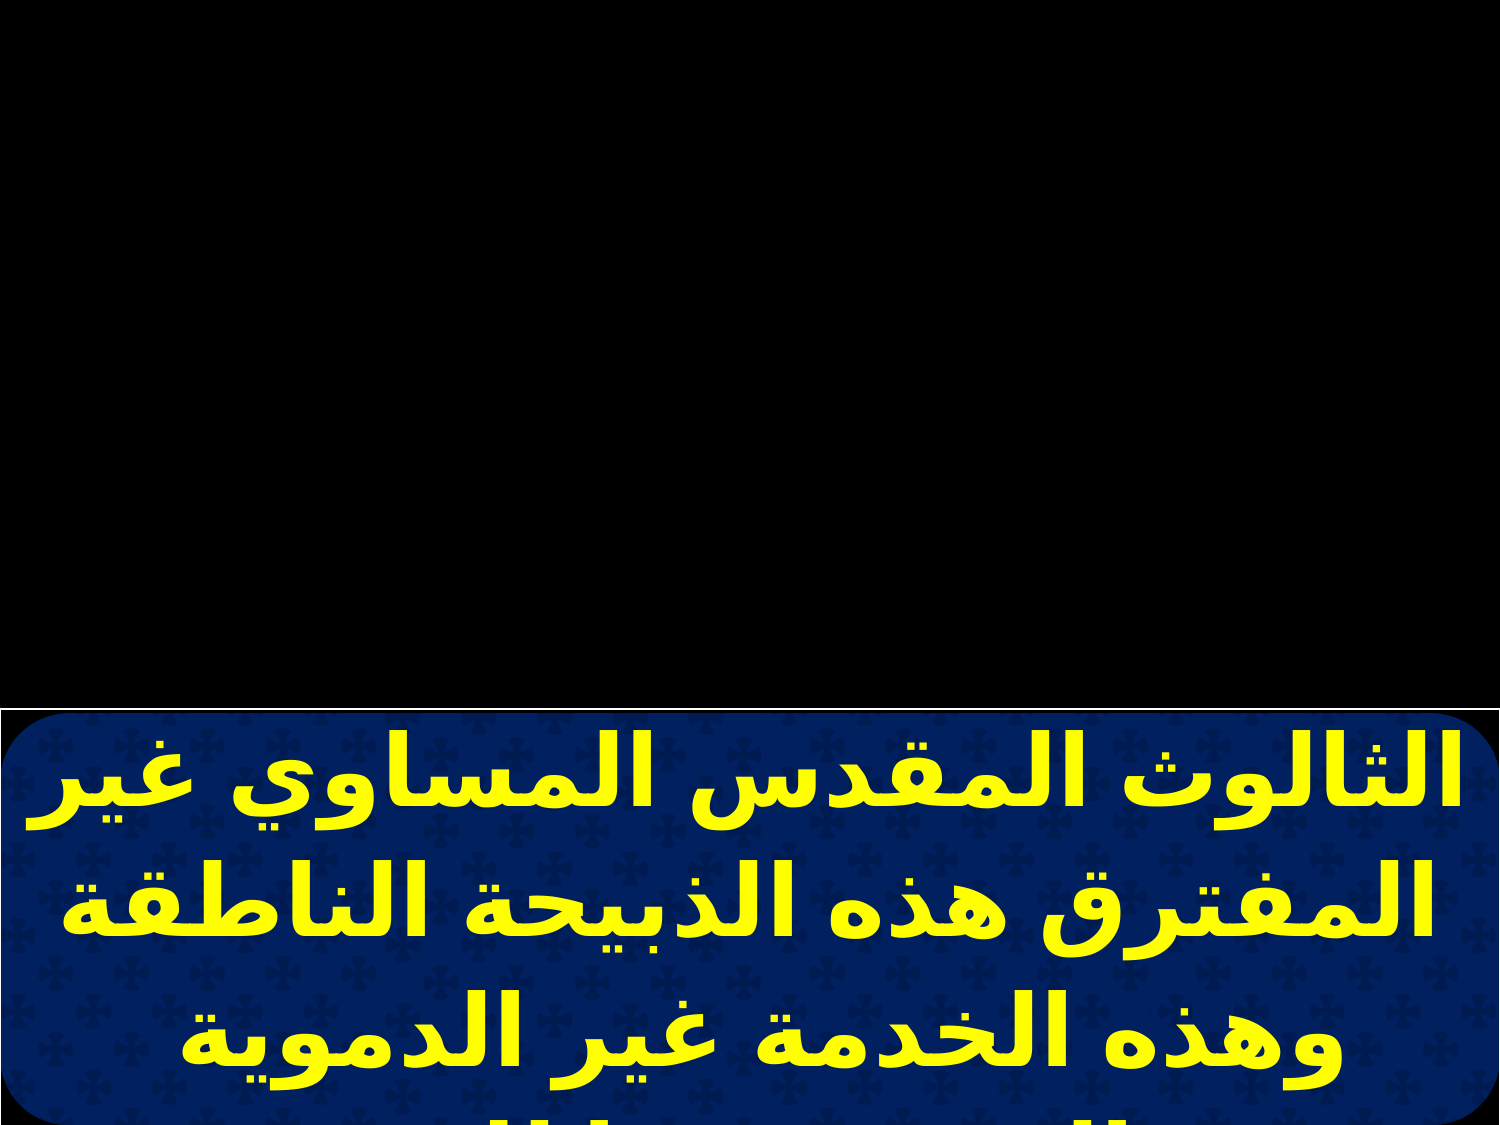

| الثالوث المقدس المساوي غير المفترق هذه الذبيحة الناطقة وهذه الخدمة غير الدموية هذه التي تقربها لك جميع الأمم |
| --- |